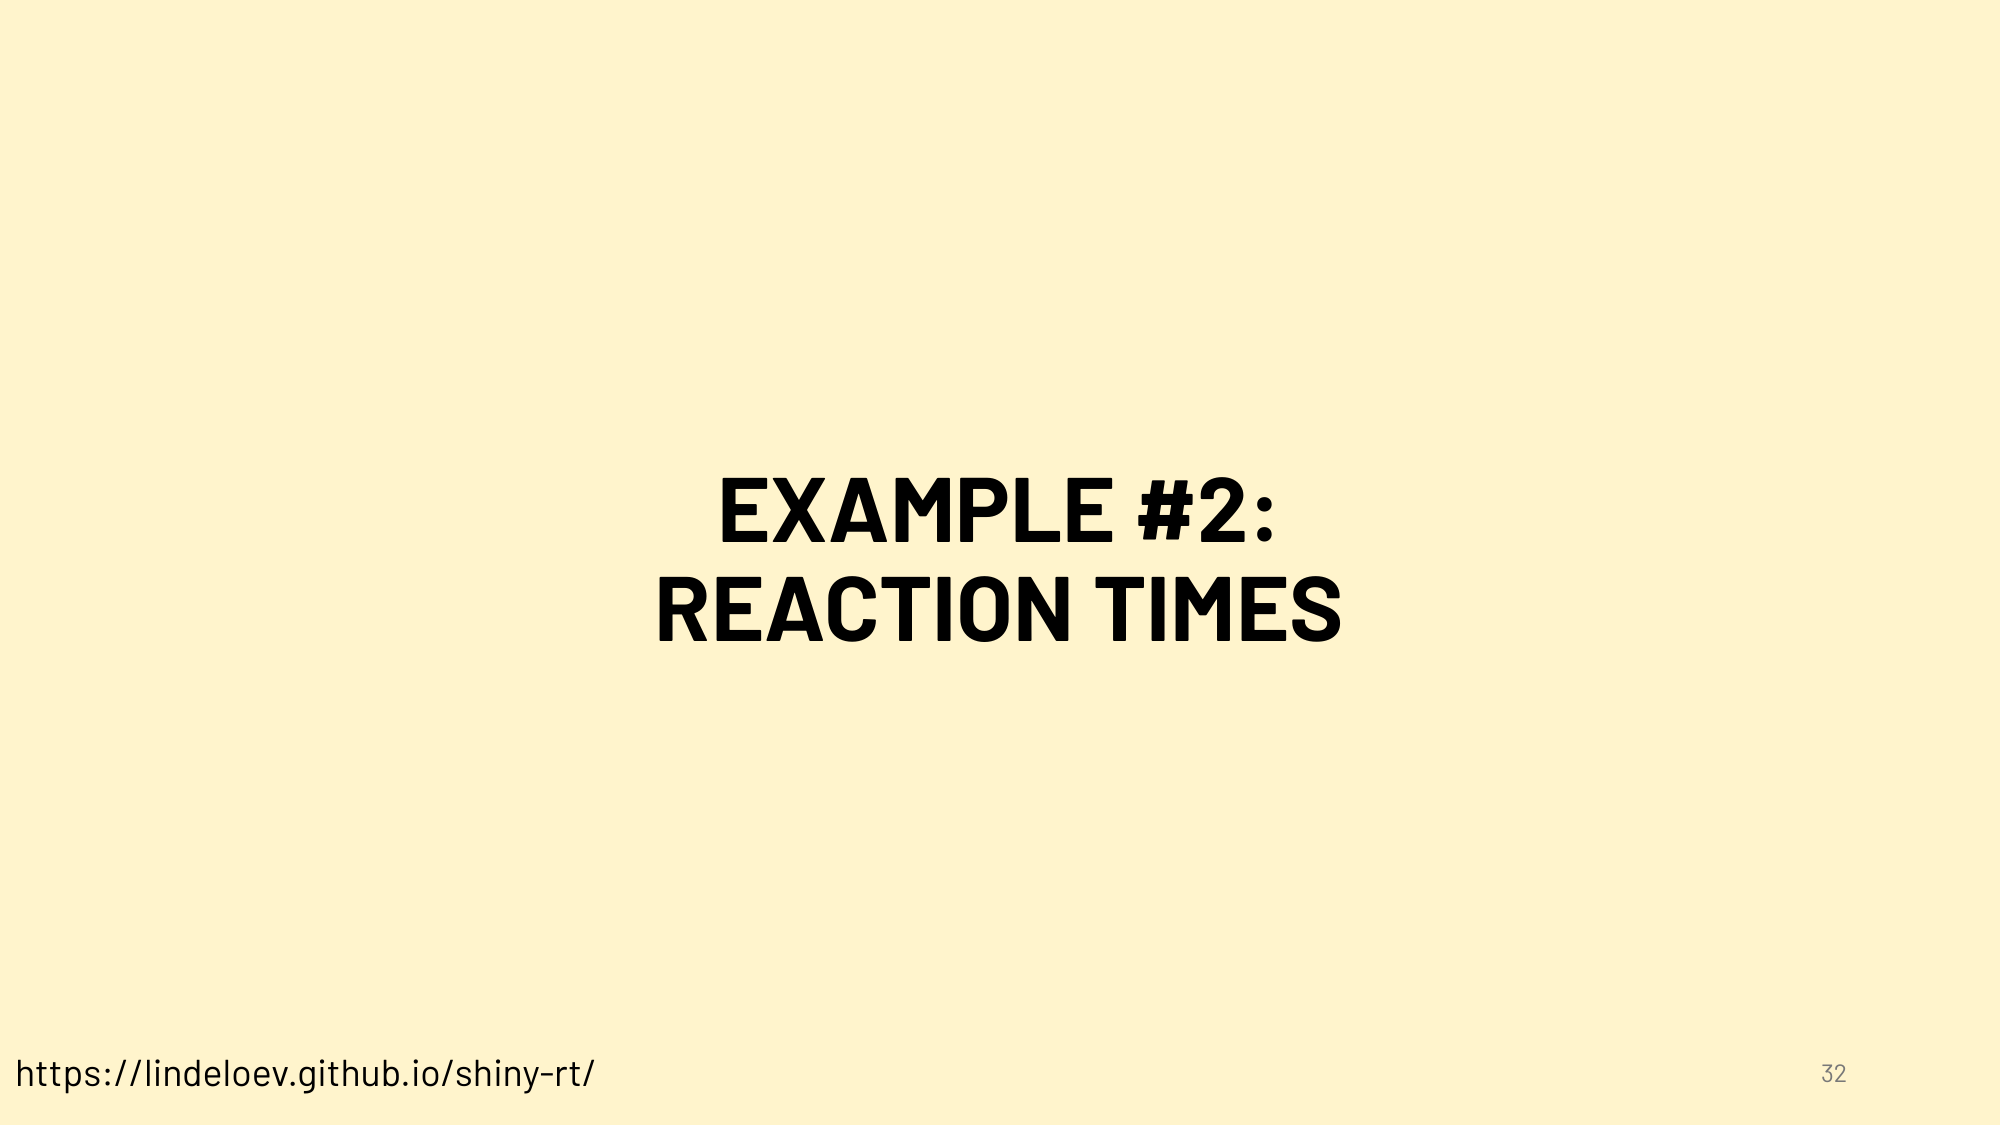

# EXAMPLE #2: REACTION TIMES
https://lindeloev.github.io/shiny-rt/
32